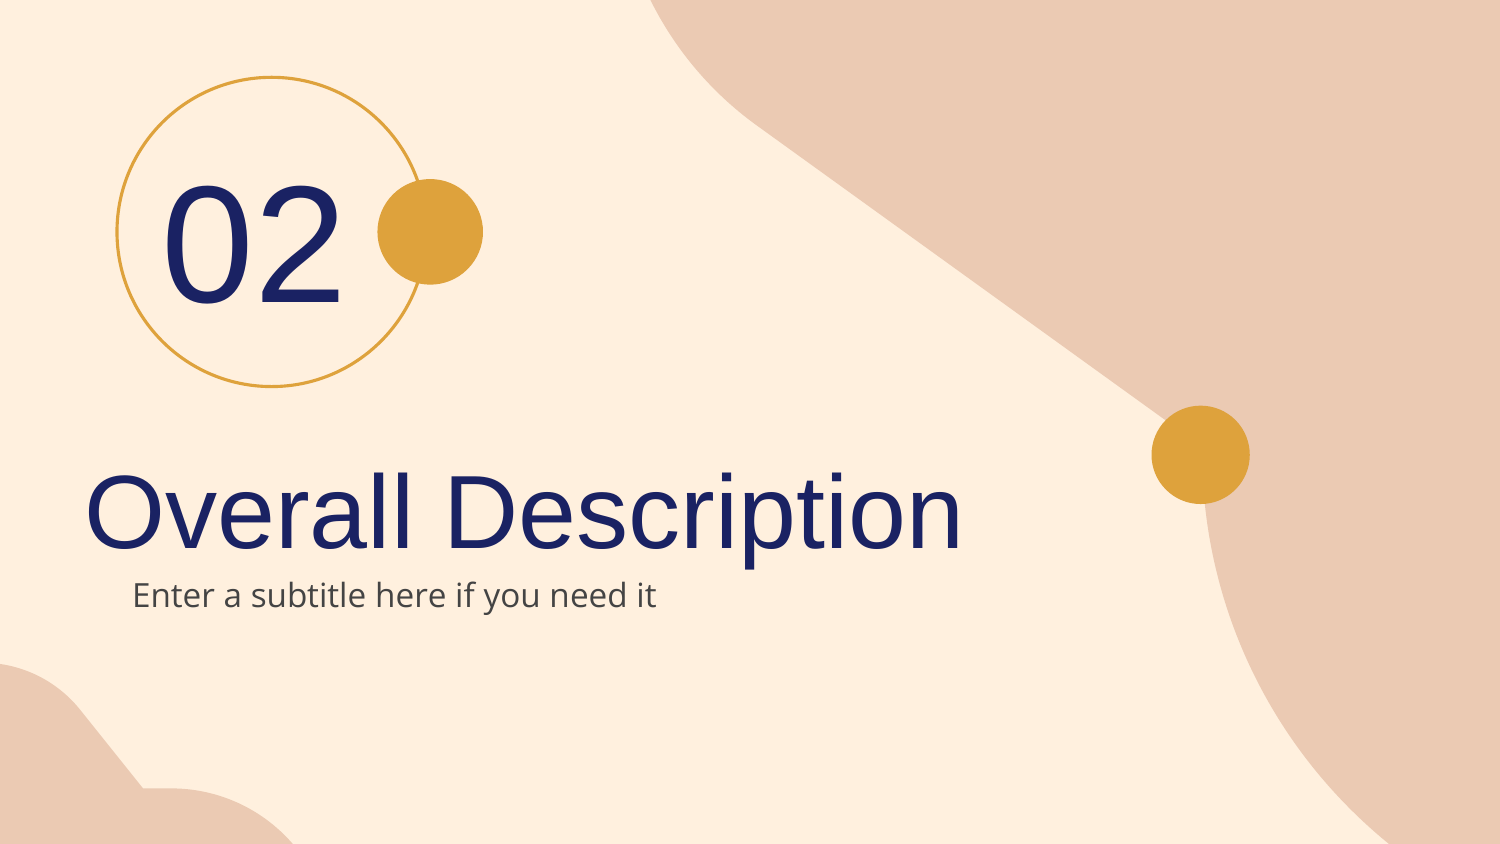

02

# Overall Description
Enter a subtitle here if you need it